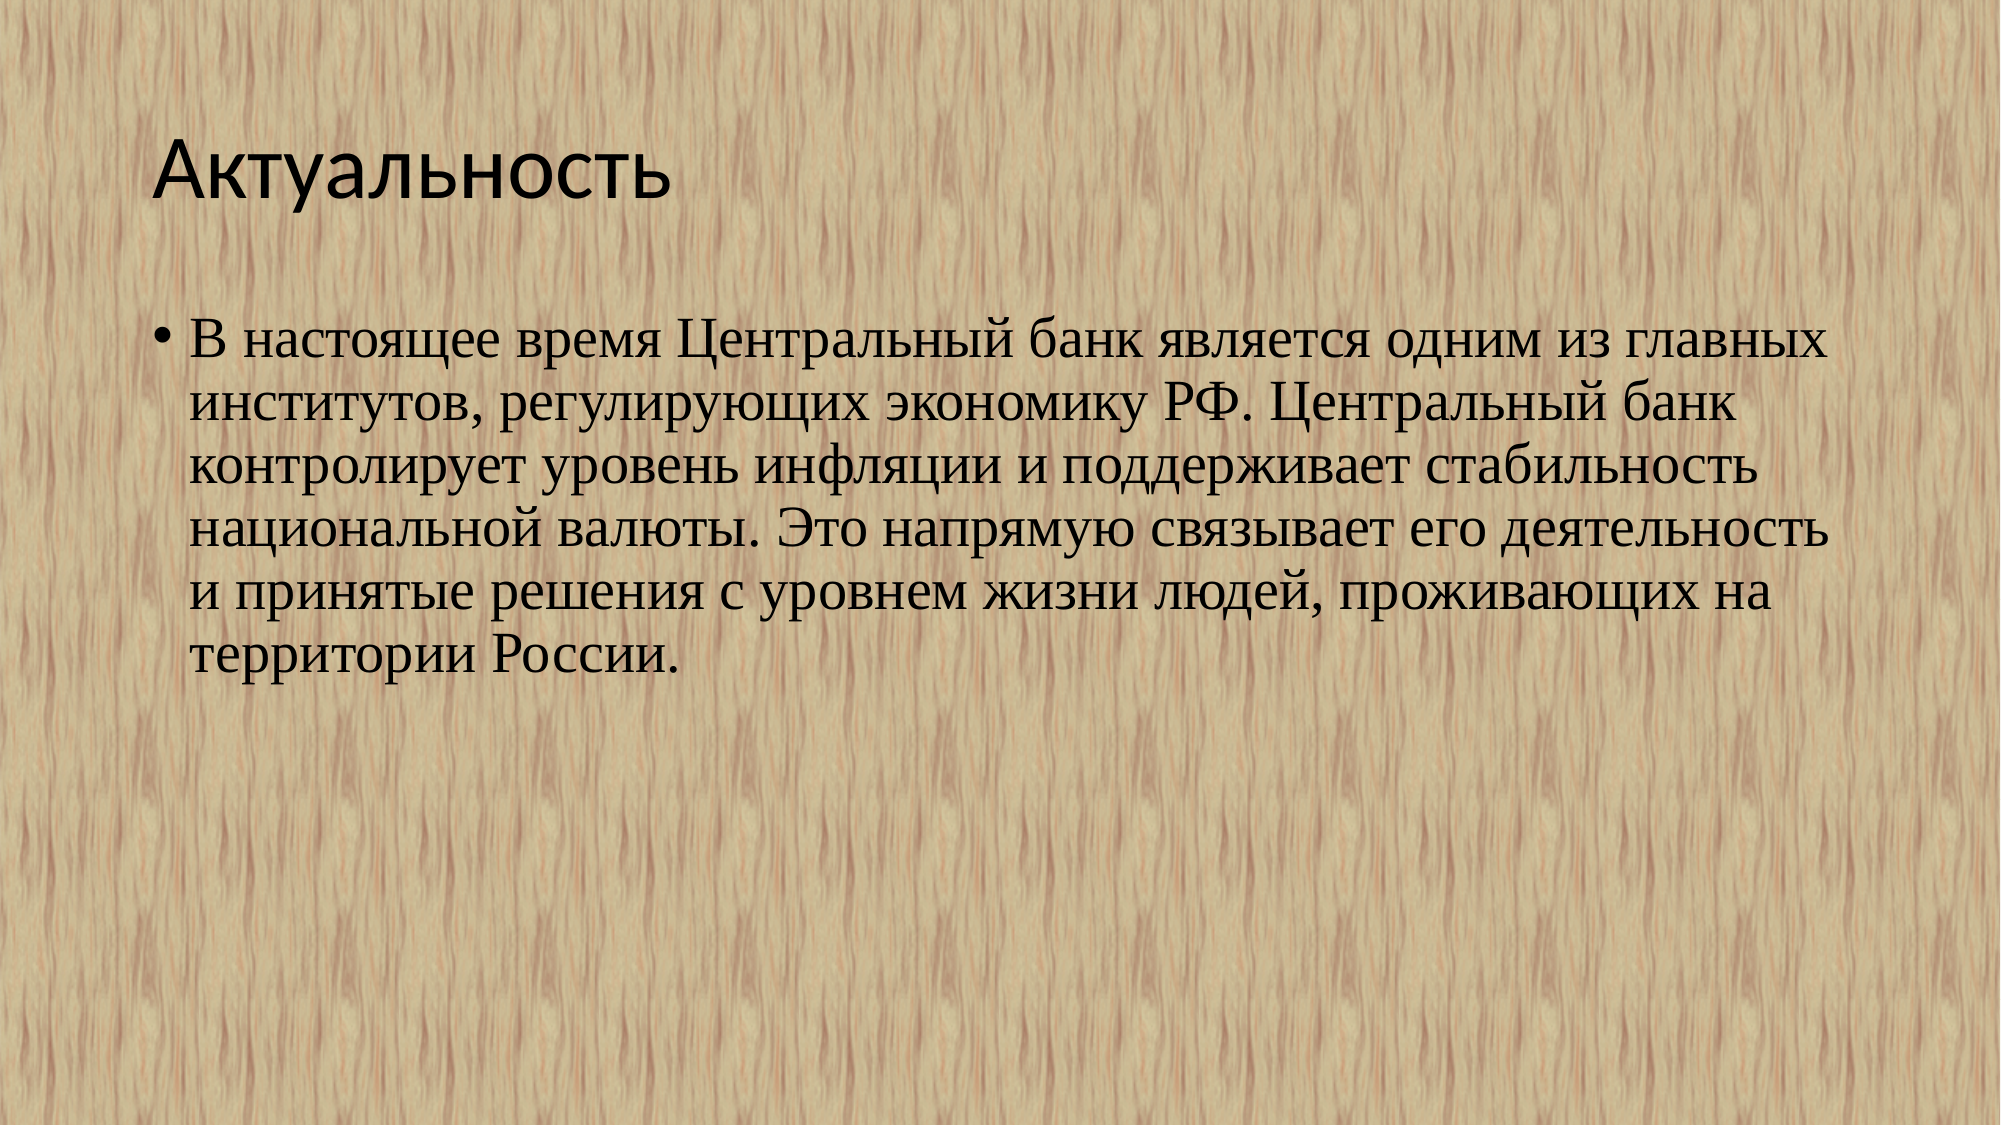

# Актуальность
В настоящее время Центральный банк является одним из главных институтов, регулирующих экономику РФ. Центральный банк контролирует уровень инфляции и поддерживает стабильность национальной валюты. Это напрямую связывает его деятельность и принятые решения с уровнем жизни людей, проживающих на территории России.